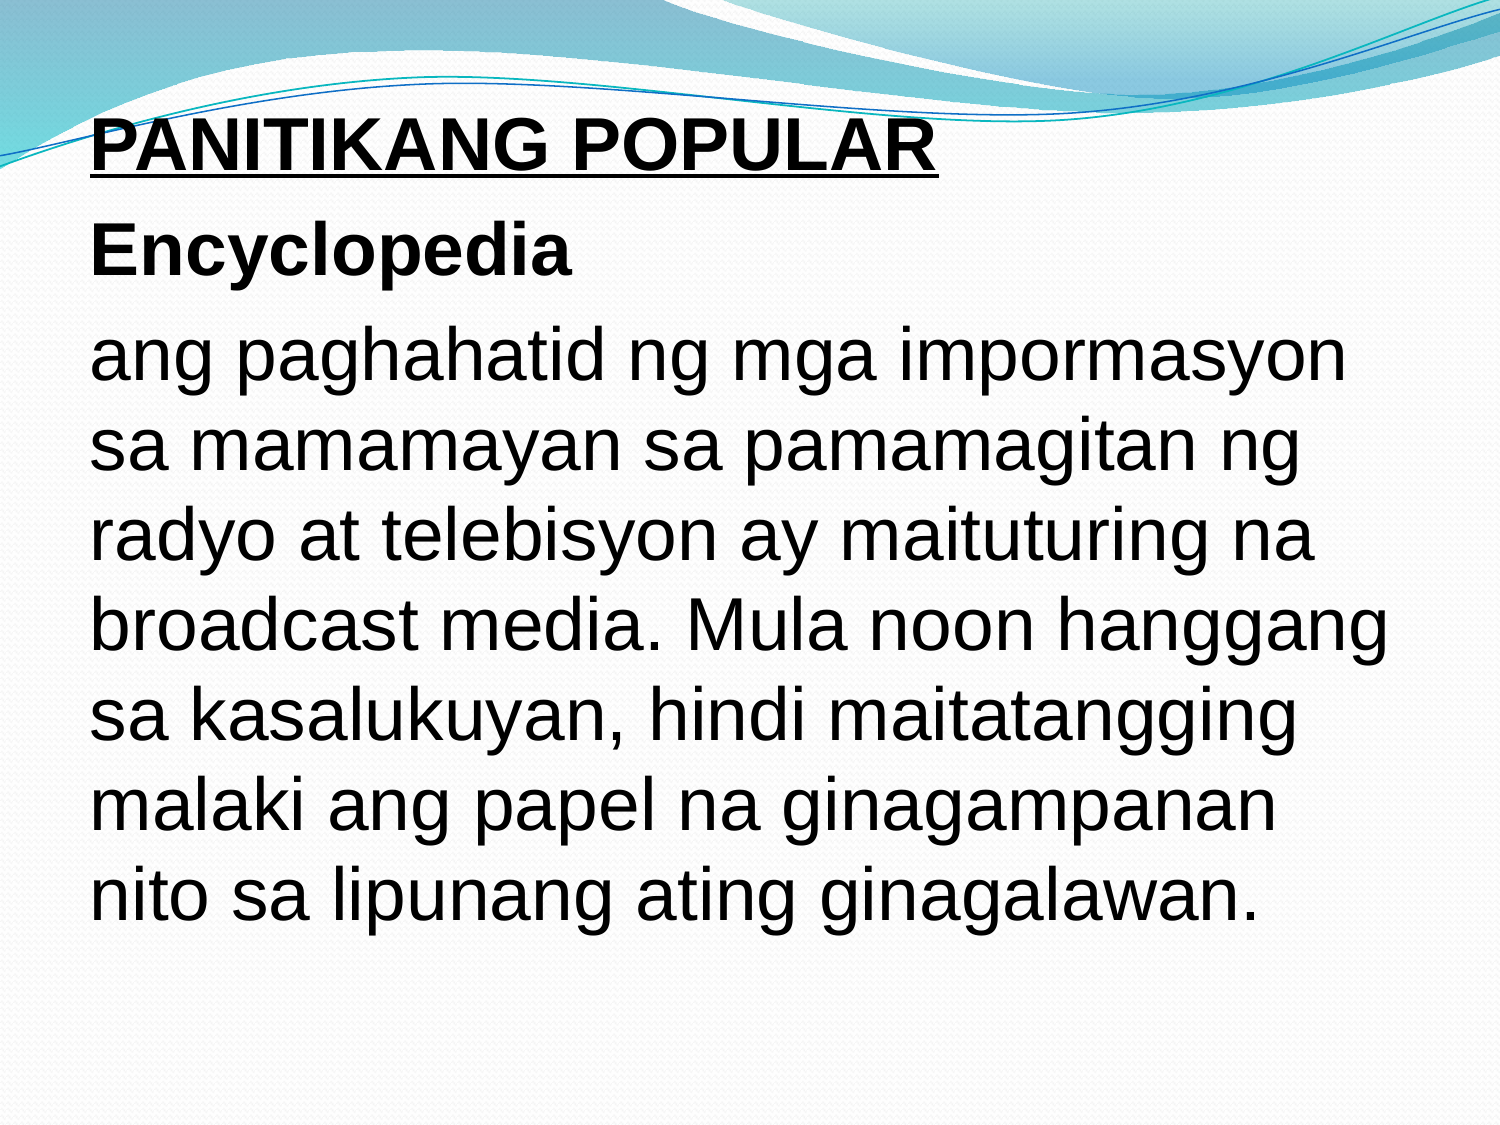

PANITIKANG POPULAR
Encyclopedia
ang paghahatid ng mga impormasyon sa mamamayan sa pamamagitan ng radyo at telebisyon ay maituturing na broadcast media. Mula noon hanggang sa kasalukuyan, hindi maitatangging malaki ang papel na ginagampanan nito sa lipunang ating ginagalawan.